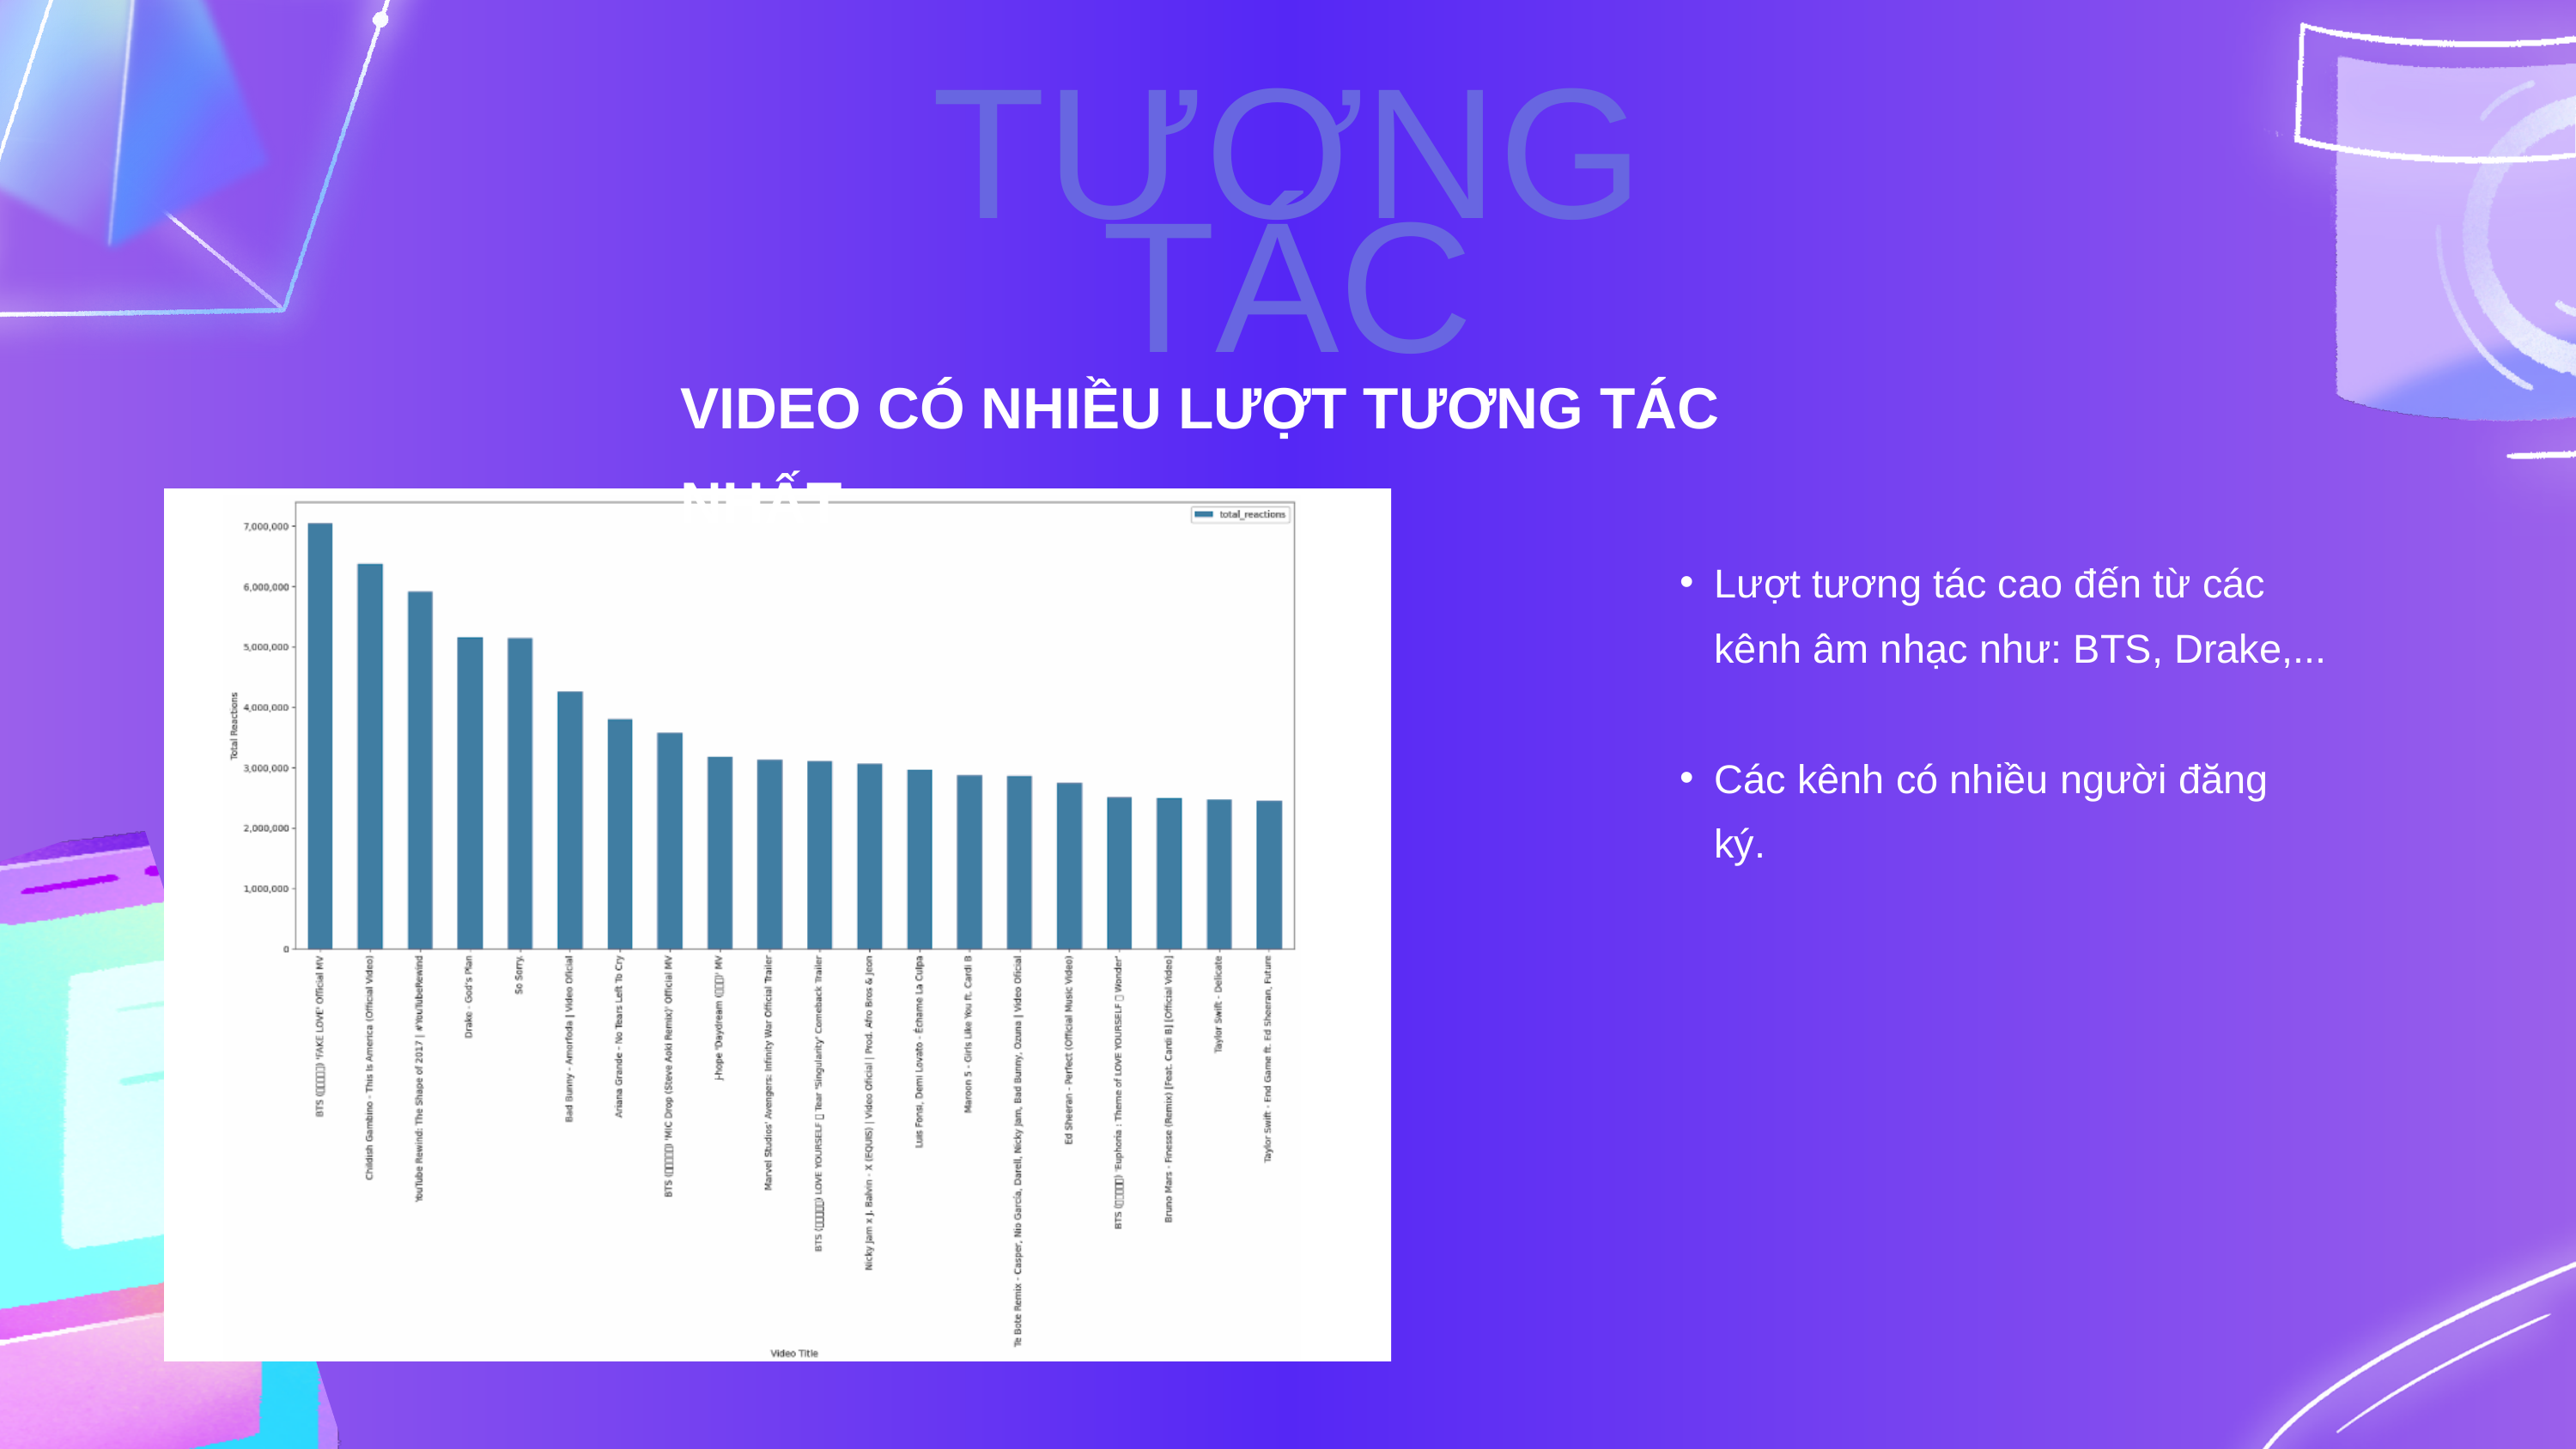

TƯƠNG TÁC
VIDEO CÓ NHIỀU LƯỢT TƯƠNG TÁC NHẤT

Lượt tương tác cao đến từ các kênh âm nhạc như: BTS, Drake,...

Các kênh có nhiều người đăng ký.